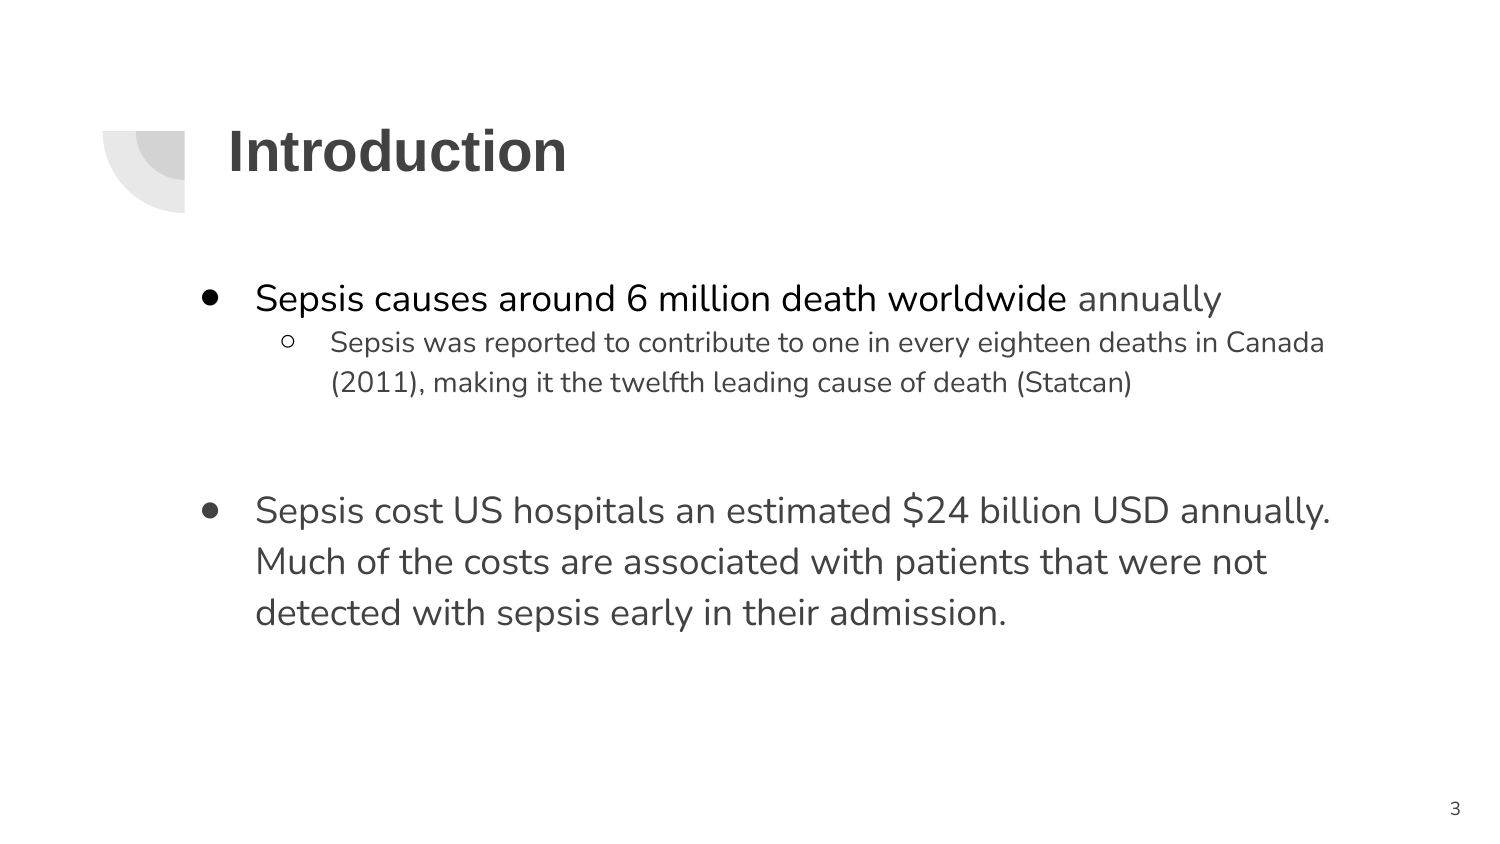

# Introduction
Sepsis causes around 6 million death worldwide annually
Sepsis was reported to contribute to one in every eighteen deaths in Canada (2011), making it the twelfth leading cause of death (Statcan)

Sepsis cost US hospitals an estimated $24 billion USD annually. Much of the costs are associated with patients that were not detected with sepsis early in their admission.

3